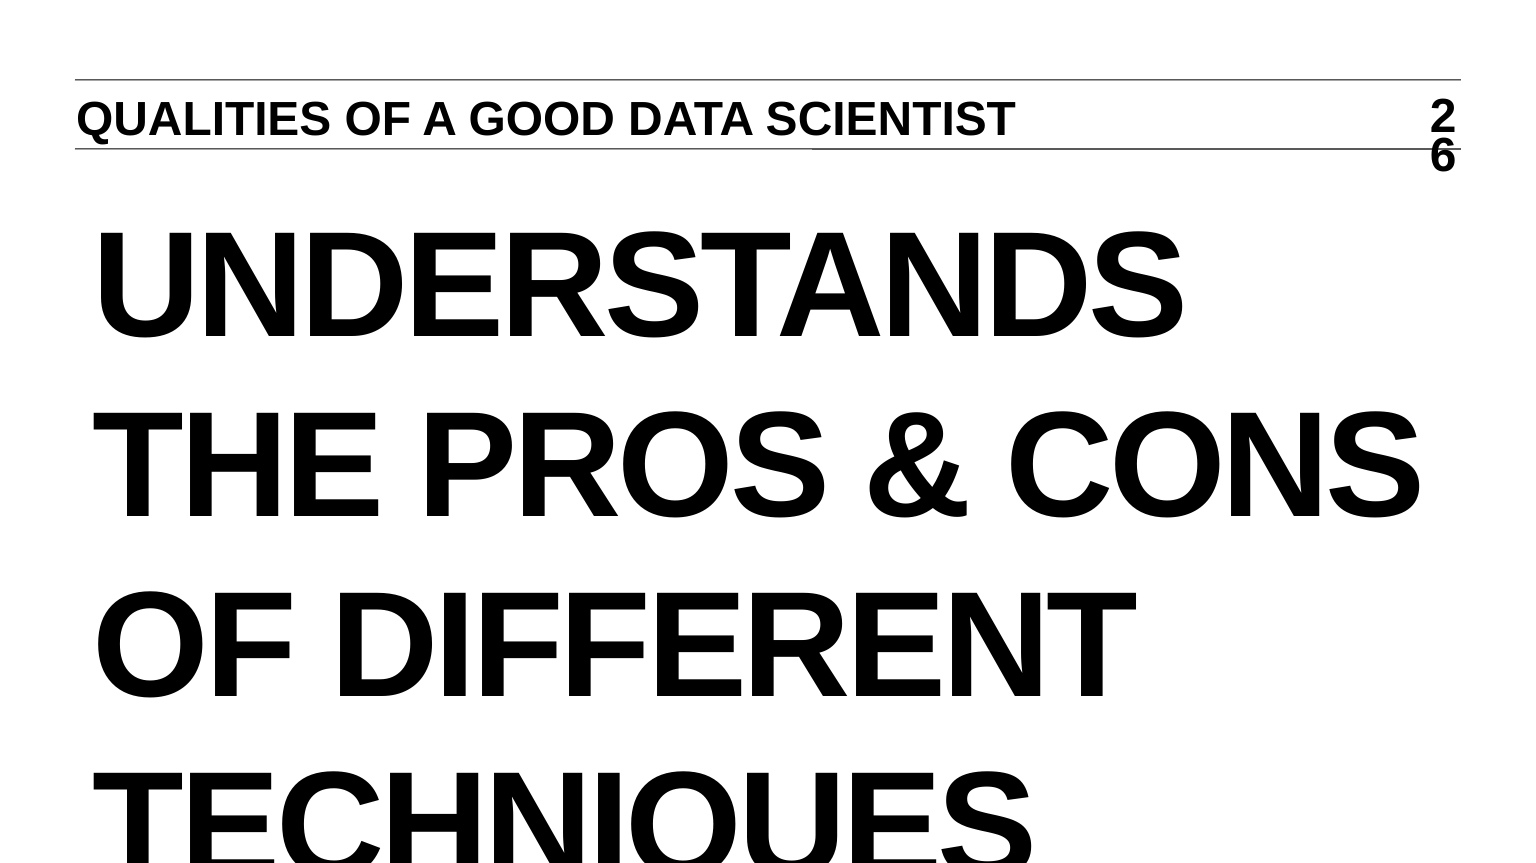

Qualities of a good data scientist
26
# Understands the pros & cons of different techniques